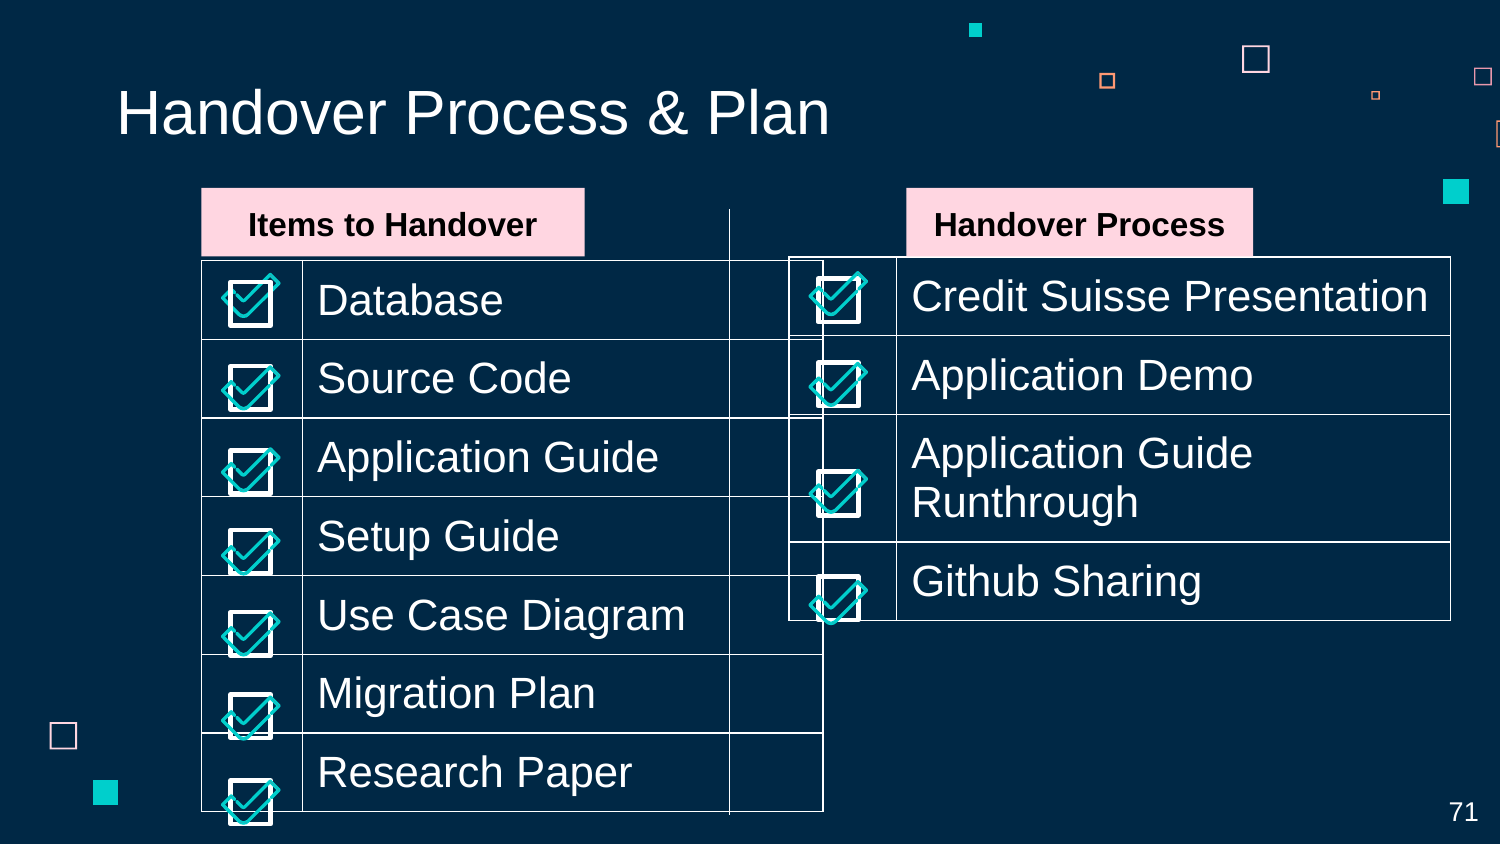

# Handover Process & Plan
Items to Handover
Handover Process
|  | Credit Suisse Presentation |
| --- | --- |
|  | Application Demo |
|  | Application Guide Runthrough |
|  | Github Sharing |
|  | Database |
| --- | --- |
|  | Source Code |
|  | Application Guide |
|  | Setup Guide |
|  | Use Case Diagram |
|  | Migration Plan |
|  | Research Paper |

71